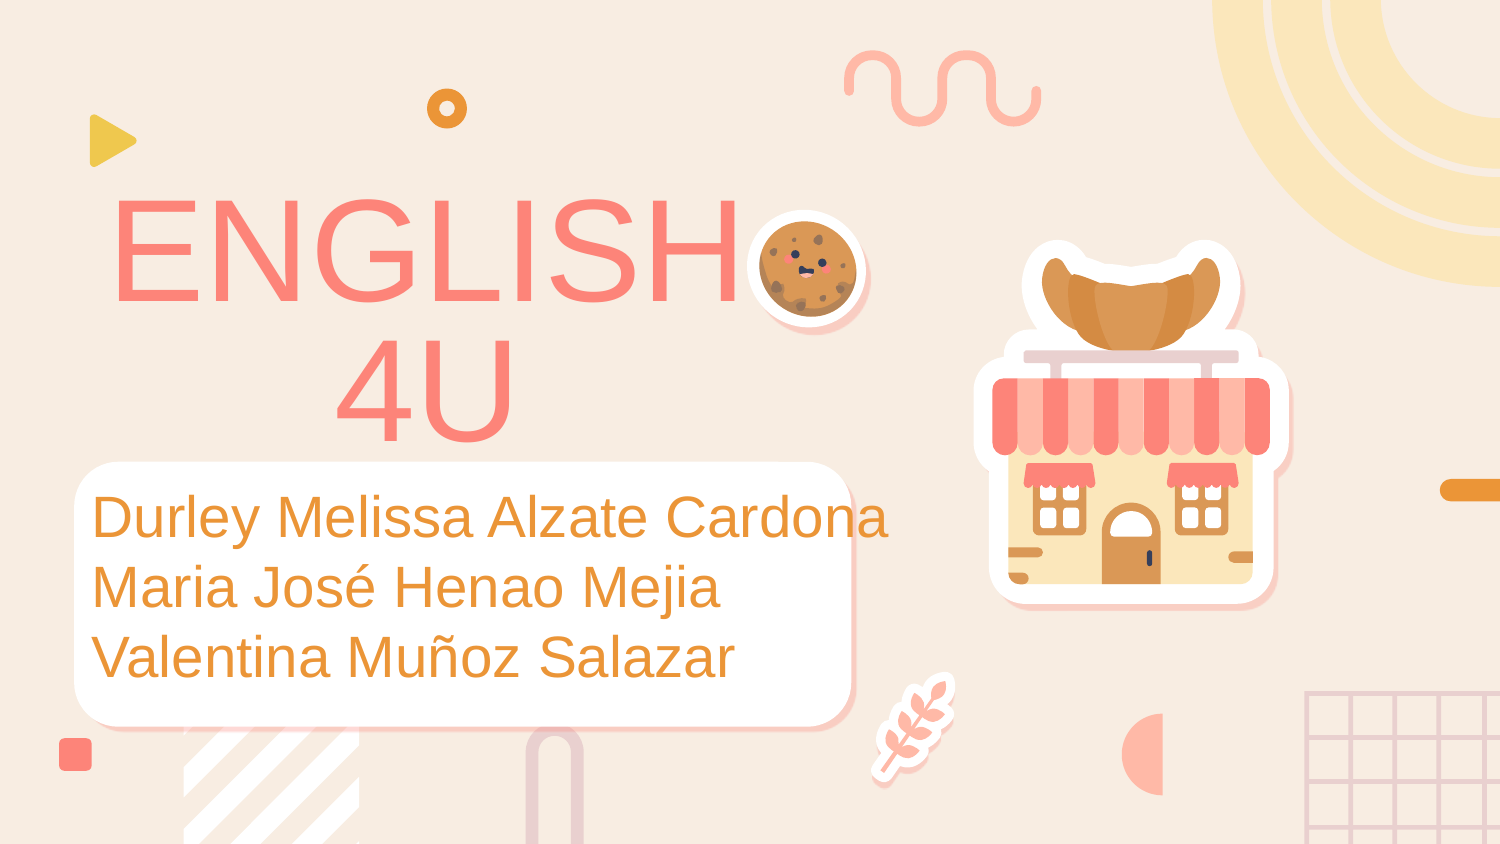

# ENGLISH 4U

Durley Melissa Alzate Cardona
Maria José Henao Mejia
Valentina Muñoz Salazar